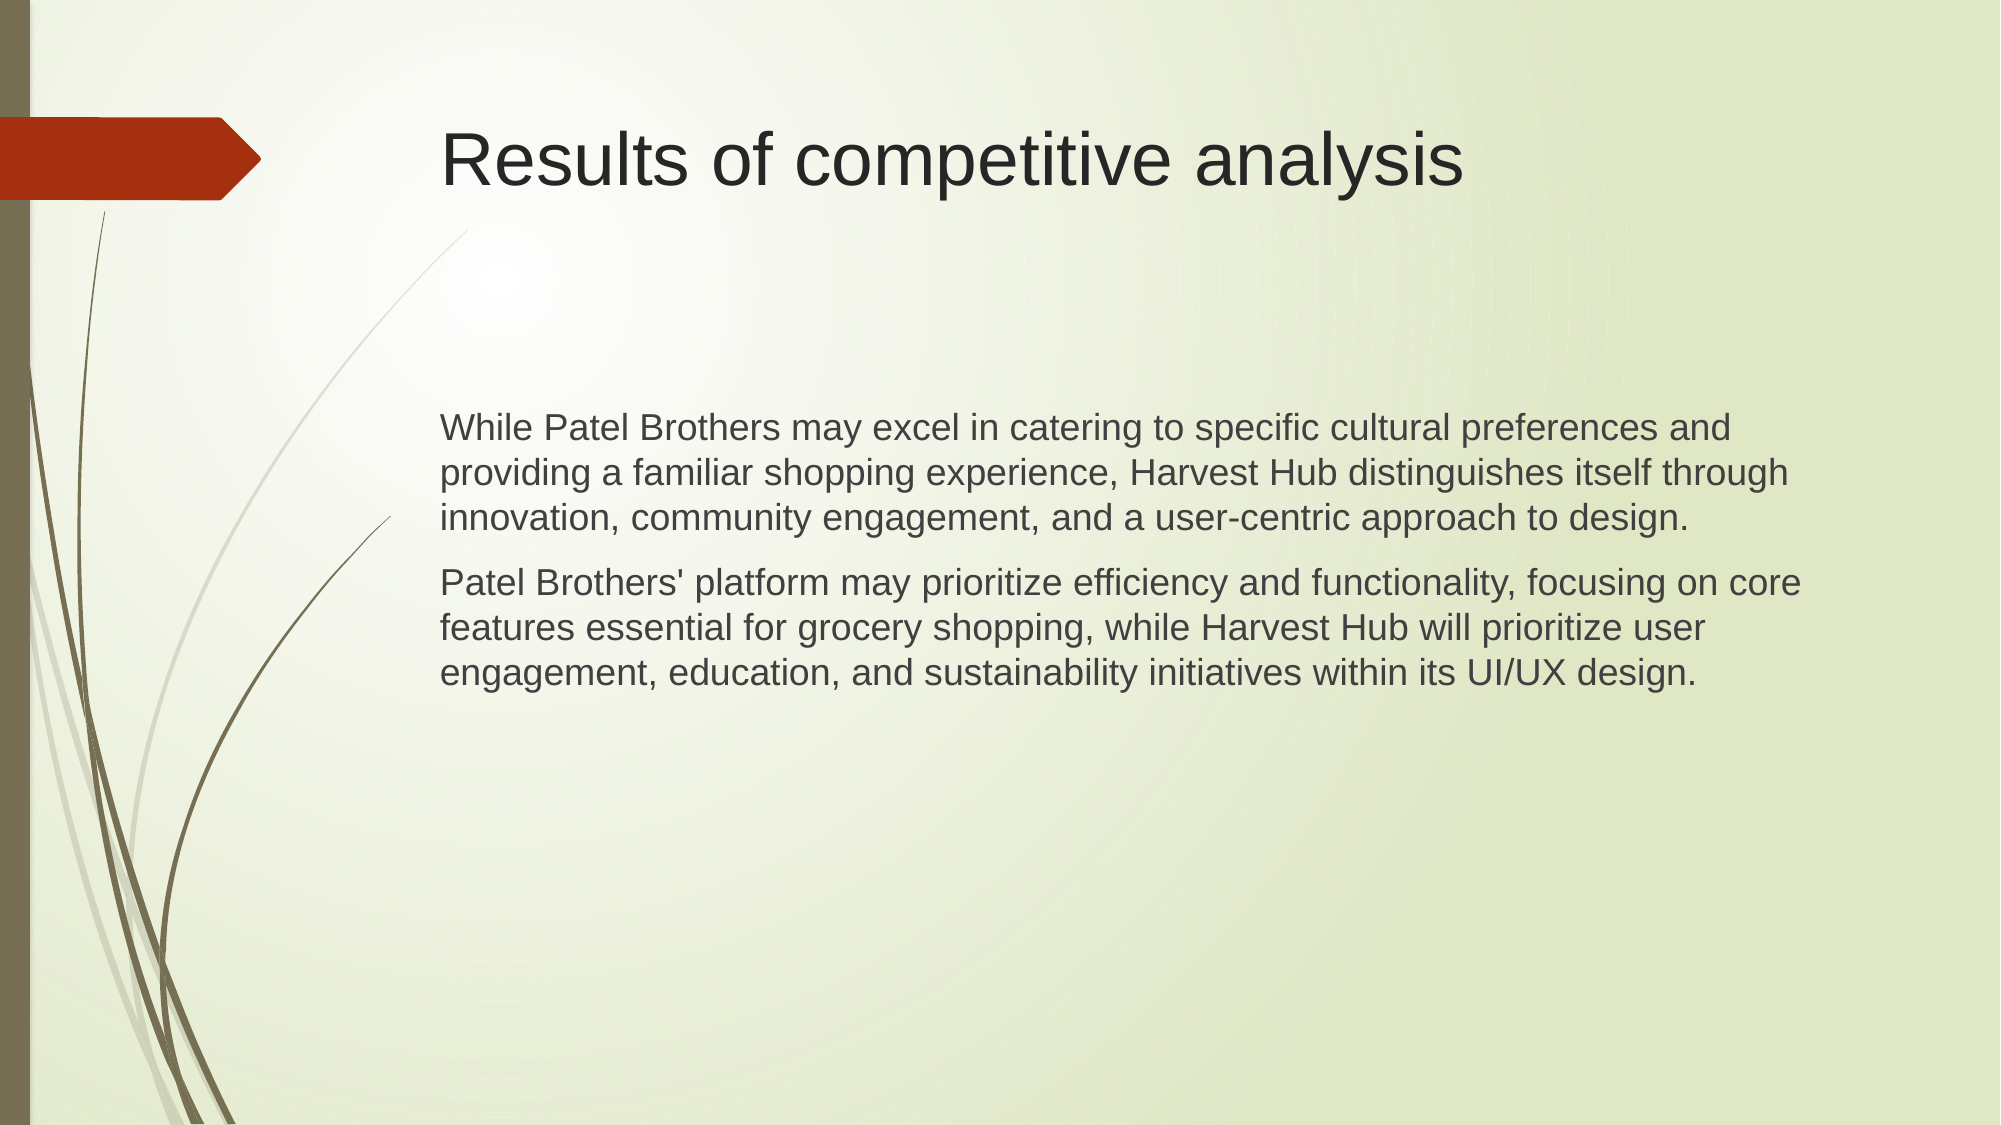

# Results of competitive analysis
While Patel Brothers may excel in catering to specific cultural preferences and providing a familiar shopping experience, Harvest Hub distinguishes itself through innovation, community engagement, and a user-centric approach to design.
Patel Brothers' platform may prioritize efficiency and functionality, focusing on core features essential for grocery shopping, while Harvest Hub will prioritize user engagement, education, and sustainability initiatives within its UI/UX design.